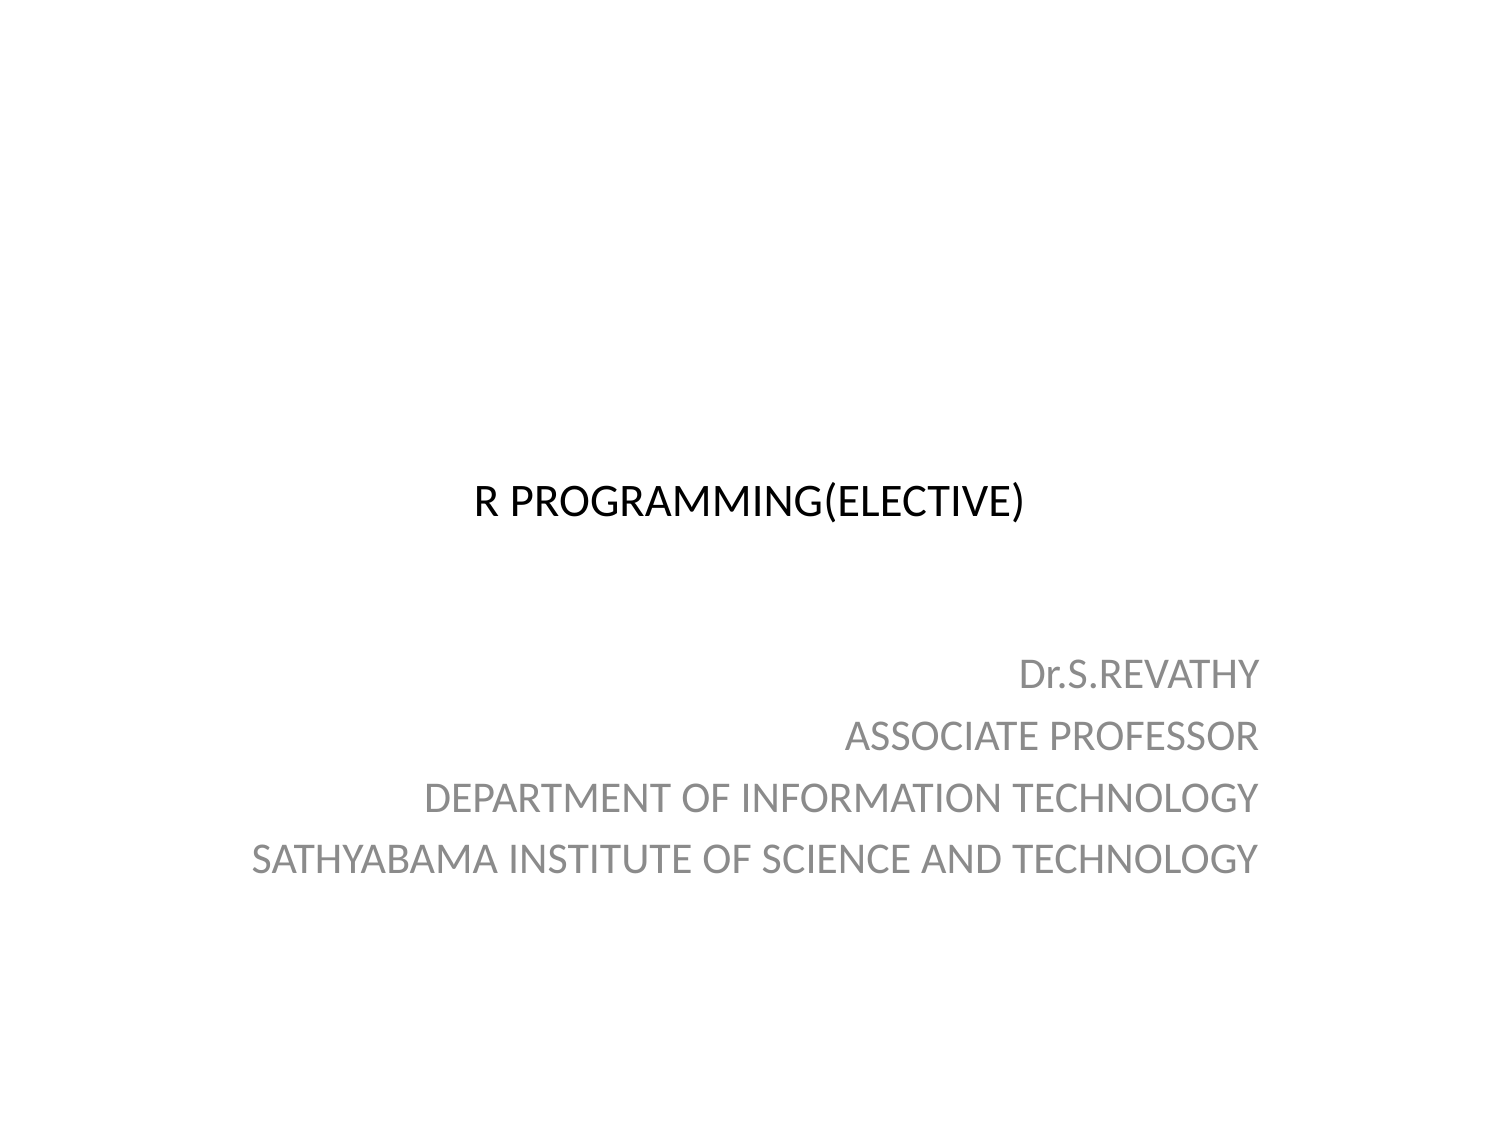

# R PROGRAMMING(ELECTIVE)
Dr.S.REVATHY
ASSOCIATE PROFESSOR
DEPARTMENT OF INFORMATION TECHNOLOGY
SATHYABAMA INSTITUTE OF SCIENCE AND TECHNOLOGY